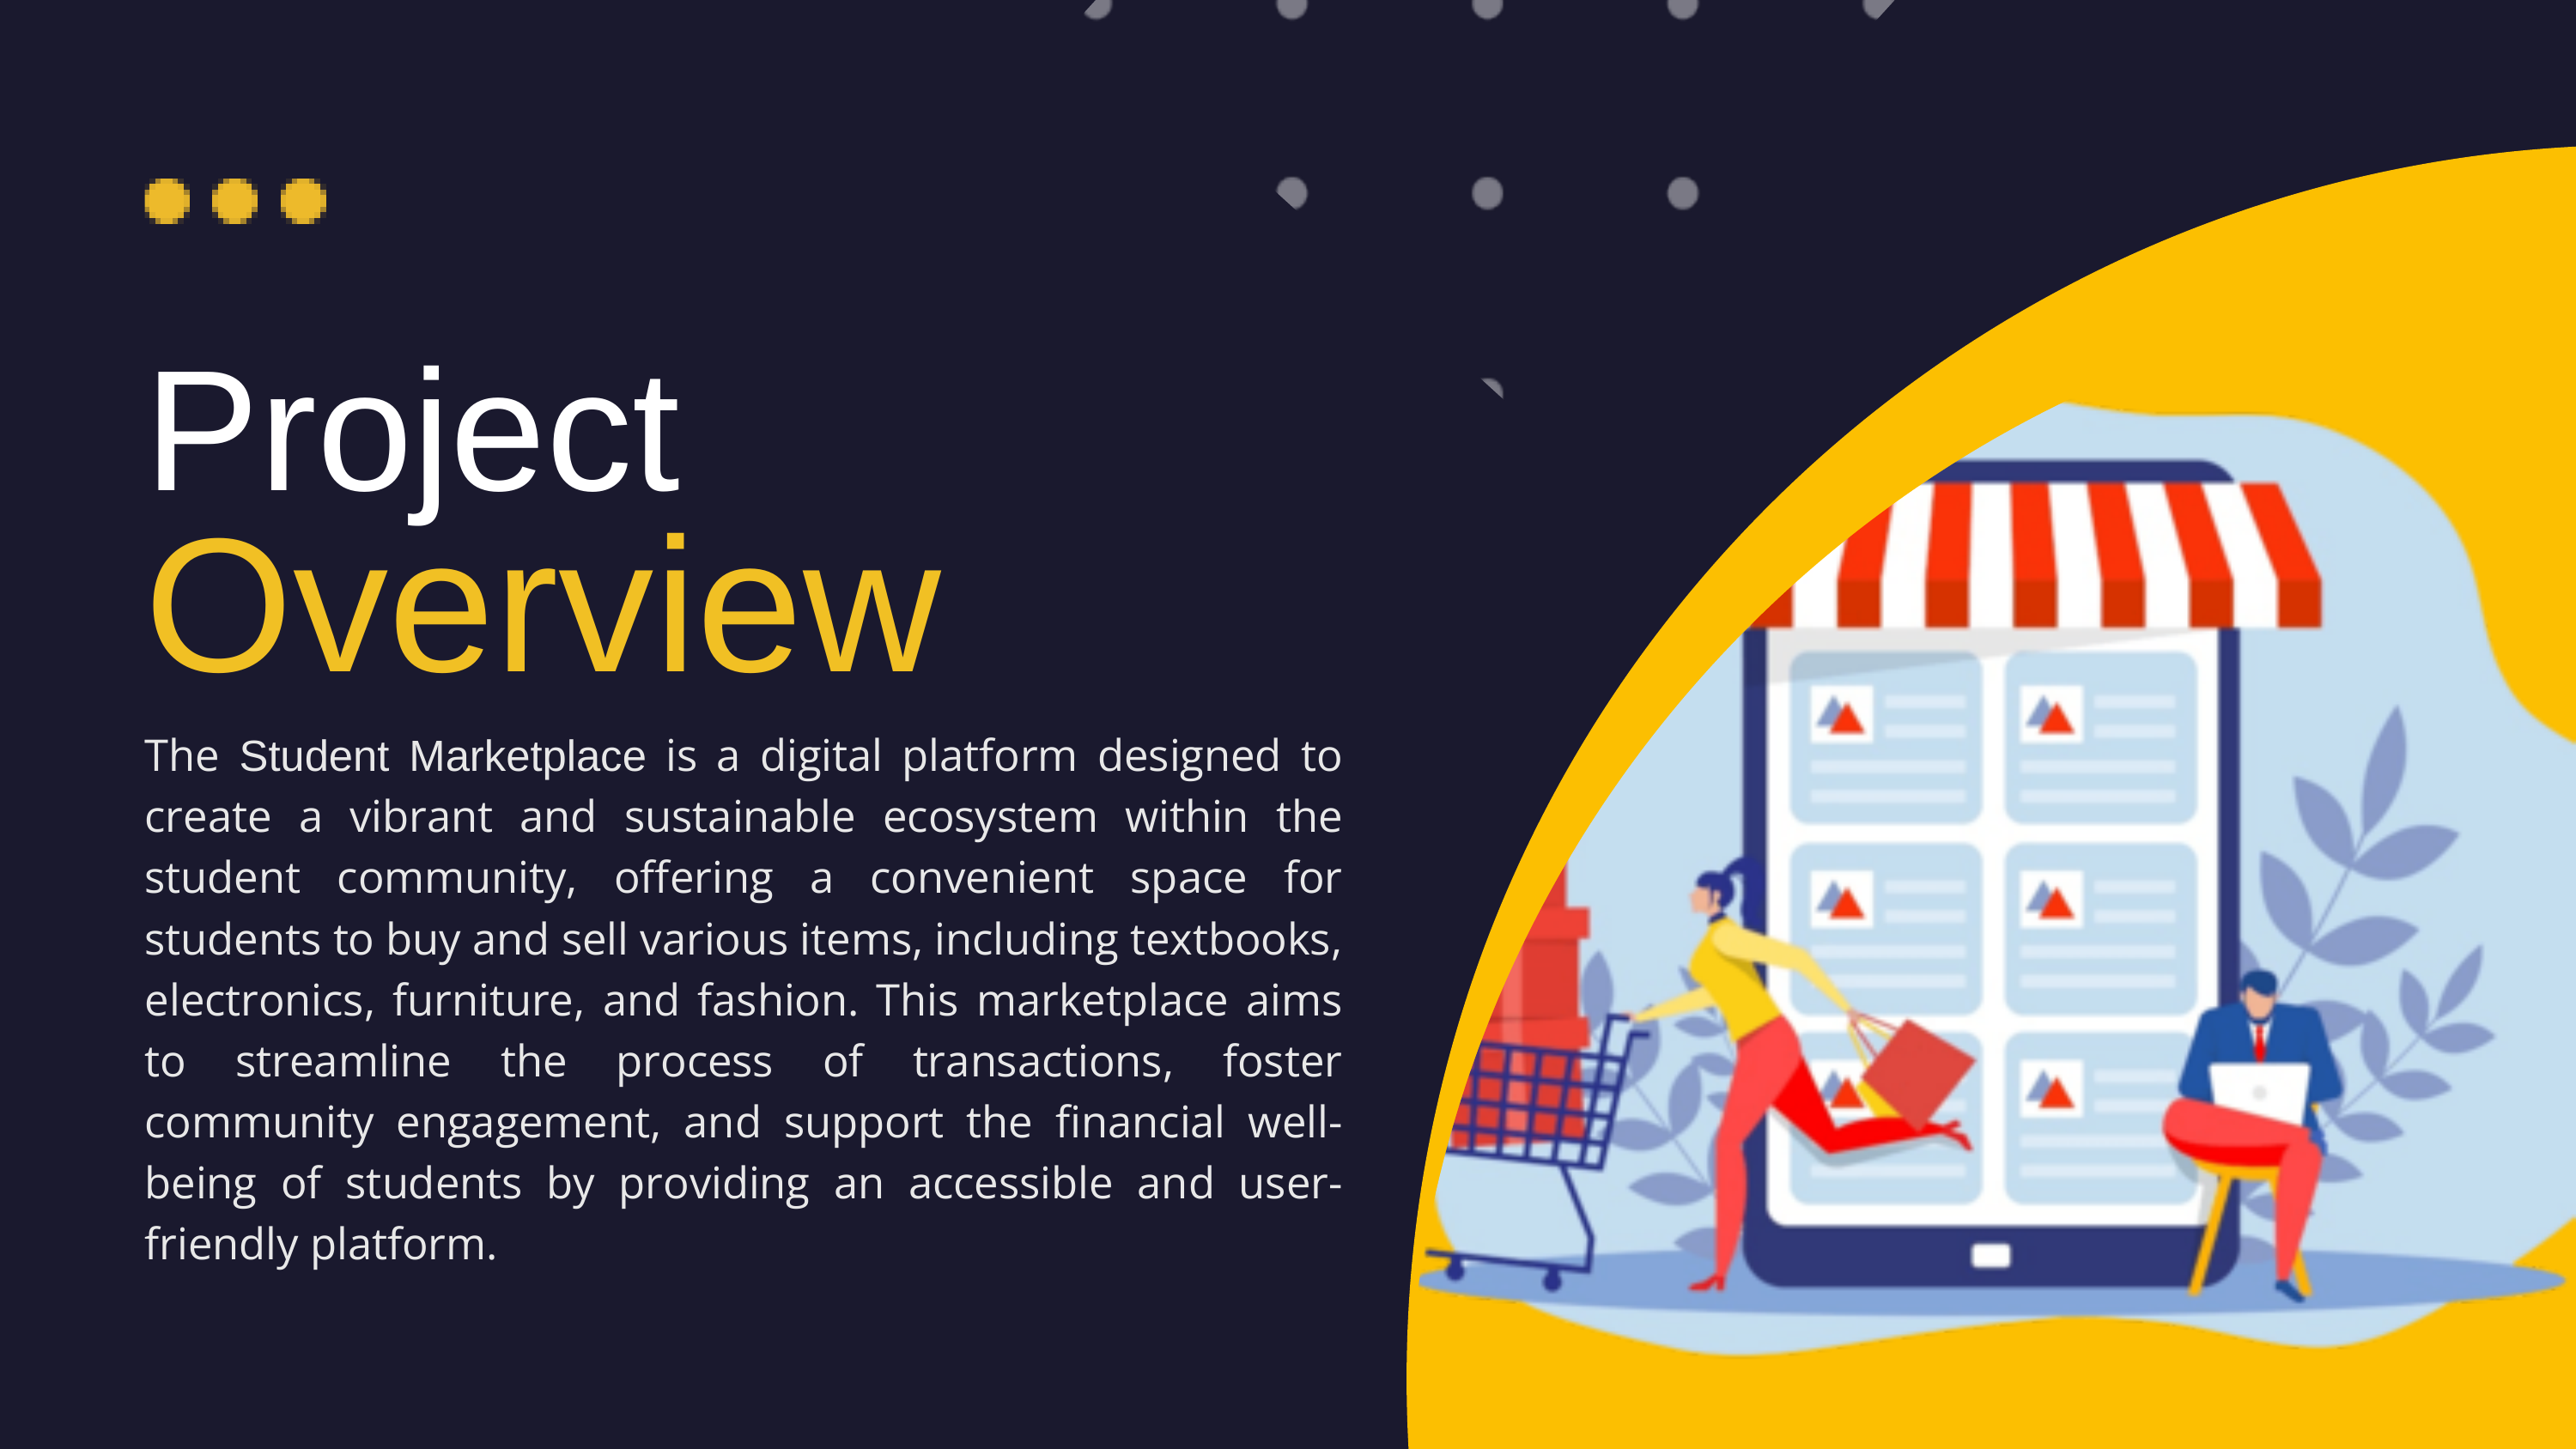

Project
Overview
The Student Marketplace is a digital platform designed to create a vibrant and sustainable ecosystem within the student community, offering a convenient space for students to buy and sell various items, including textbooks, electronics, furniture, and fashion. This marketplace aims to streamline the process of transactions, foster community engagement, and support the financial well-being of students by providing an accessible and user-friendly platform.